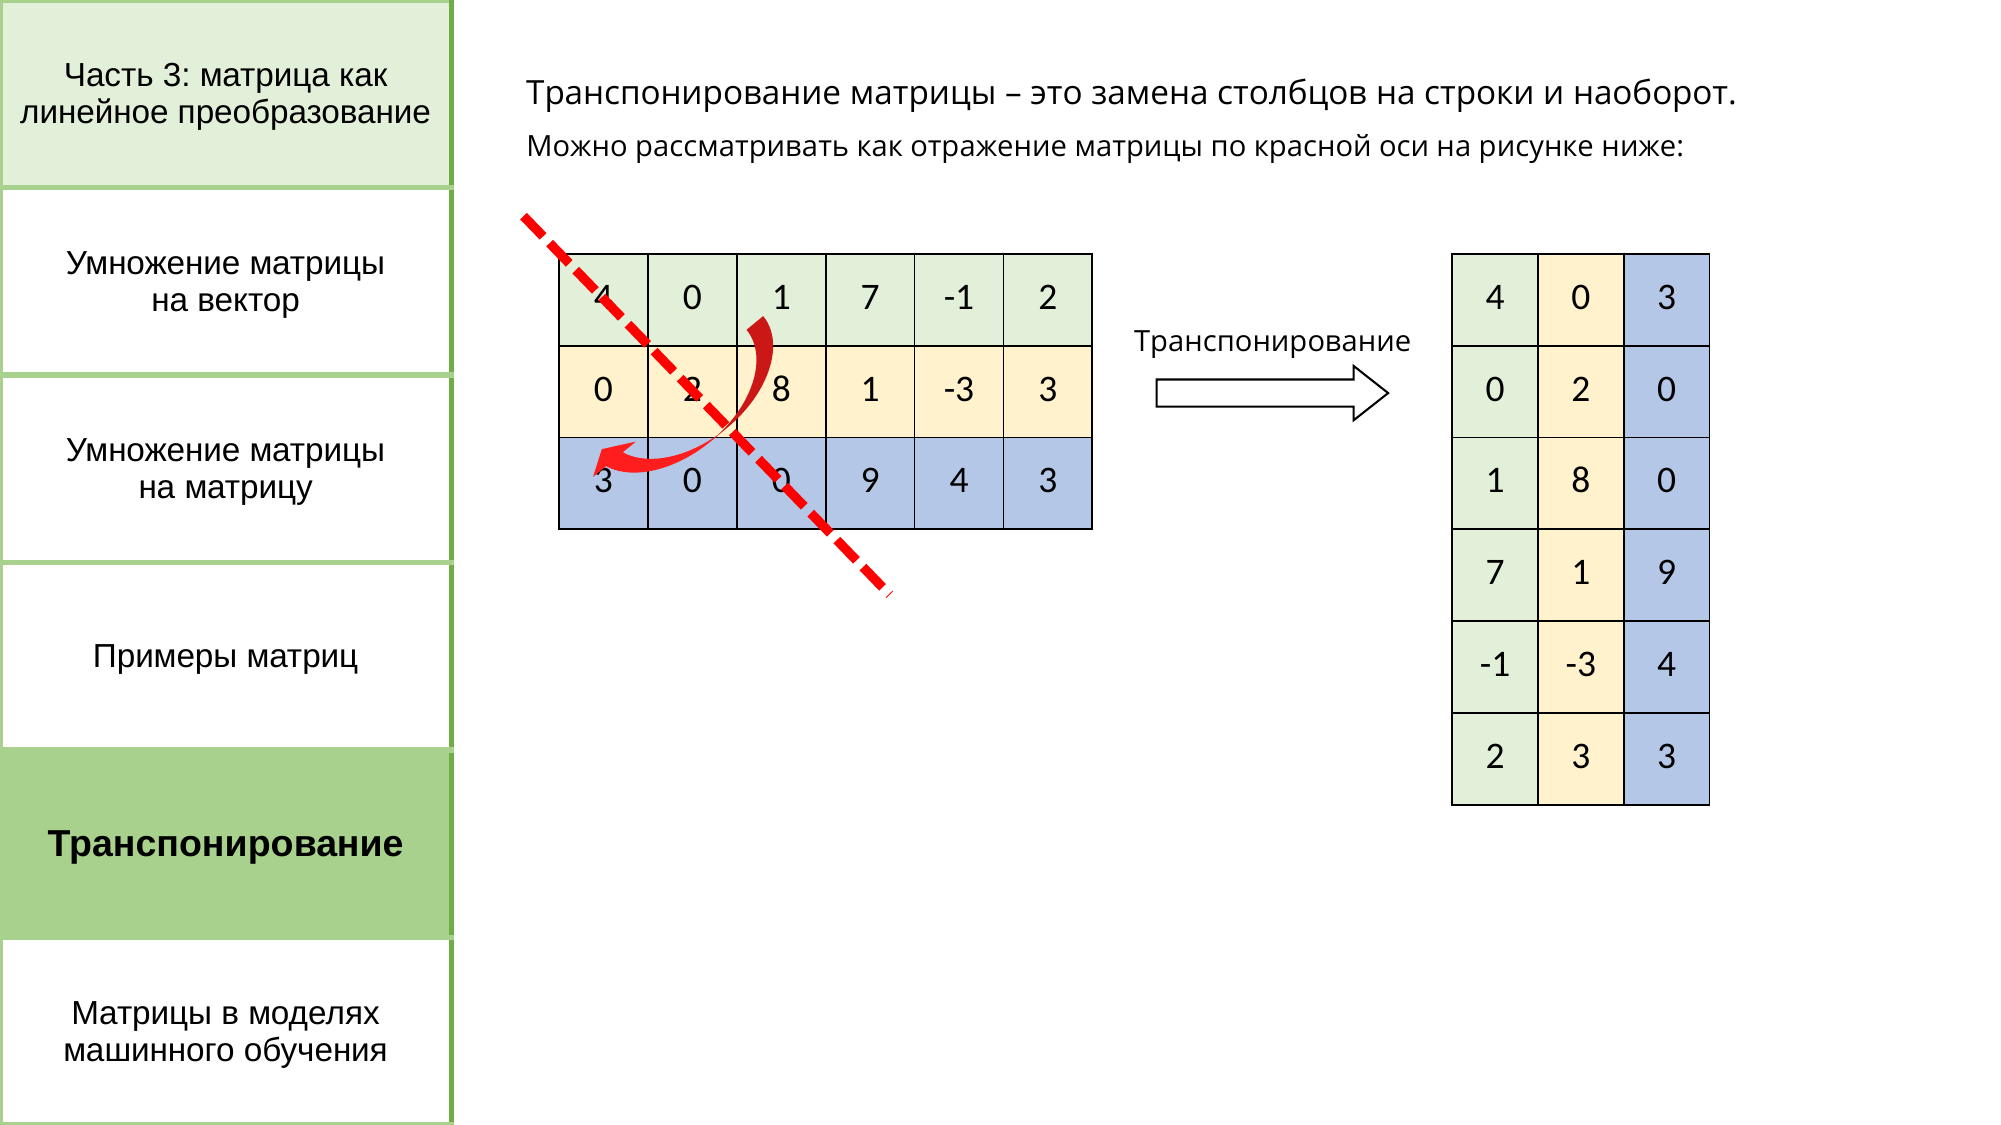

| Часть 3: матрица как линейное преобразование |
| --- |
| Умножение матрицы на вектор |
| Умножение матрицы на матрицу |
| Примеры матриц |
| Транспонирование |
| Матрицы в моделях машинного обучения |
Транспонирование матрицы – это замена столбцов на строки и наоборот.
Можно рассматривать как отражение матрицы по красной оси на рисунке ниже:
| 4 | 0 | 1 | 7 | -1 | 2 |
| --- | --- | --- | --- | --- | --- |
| 0 | 2 | 8 | 1 | -3 | 3 |
| 3 | 0 | 0 | 9 | 4 | 3 |
| 4 | 0 | 3 |
| --- | --- | --- |
| 0 | 2 | 0 |
| 1 | 8 | 0 |
| 7 | 1 | 9 |
| -1 | -3 | 4 |
| 2 | 3 | 3 |

Транспонирование